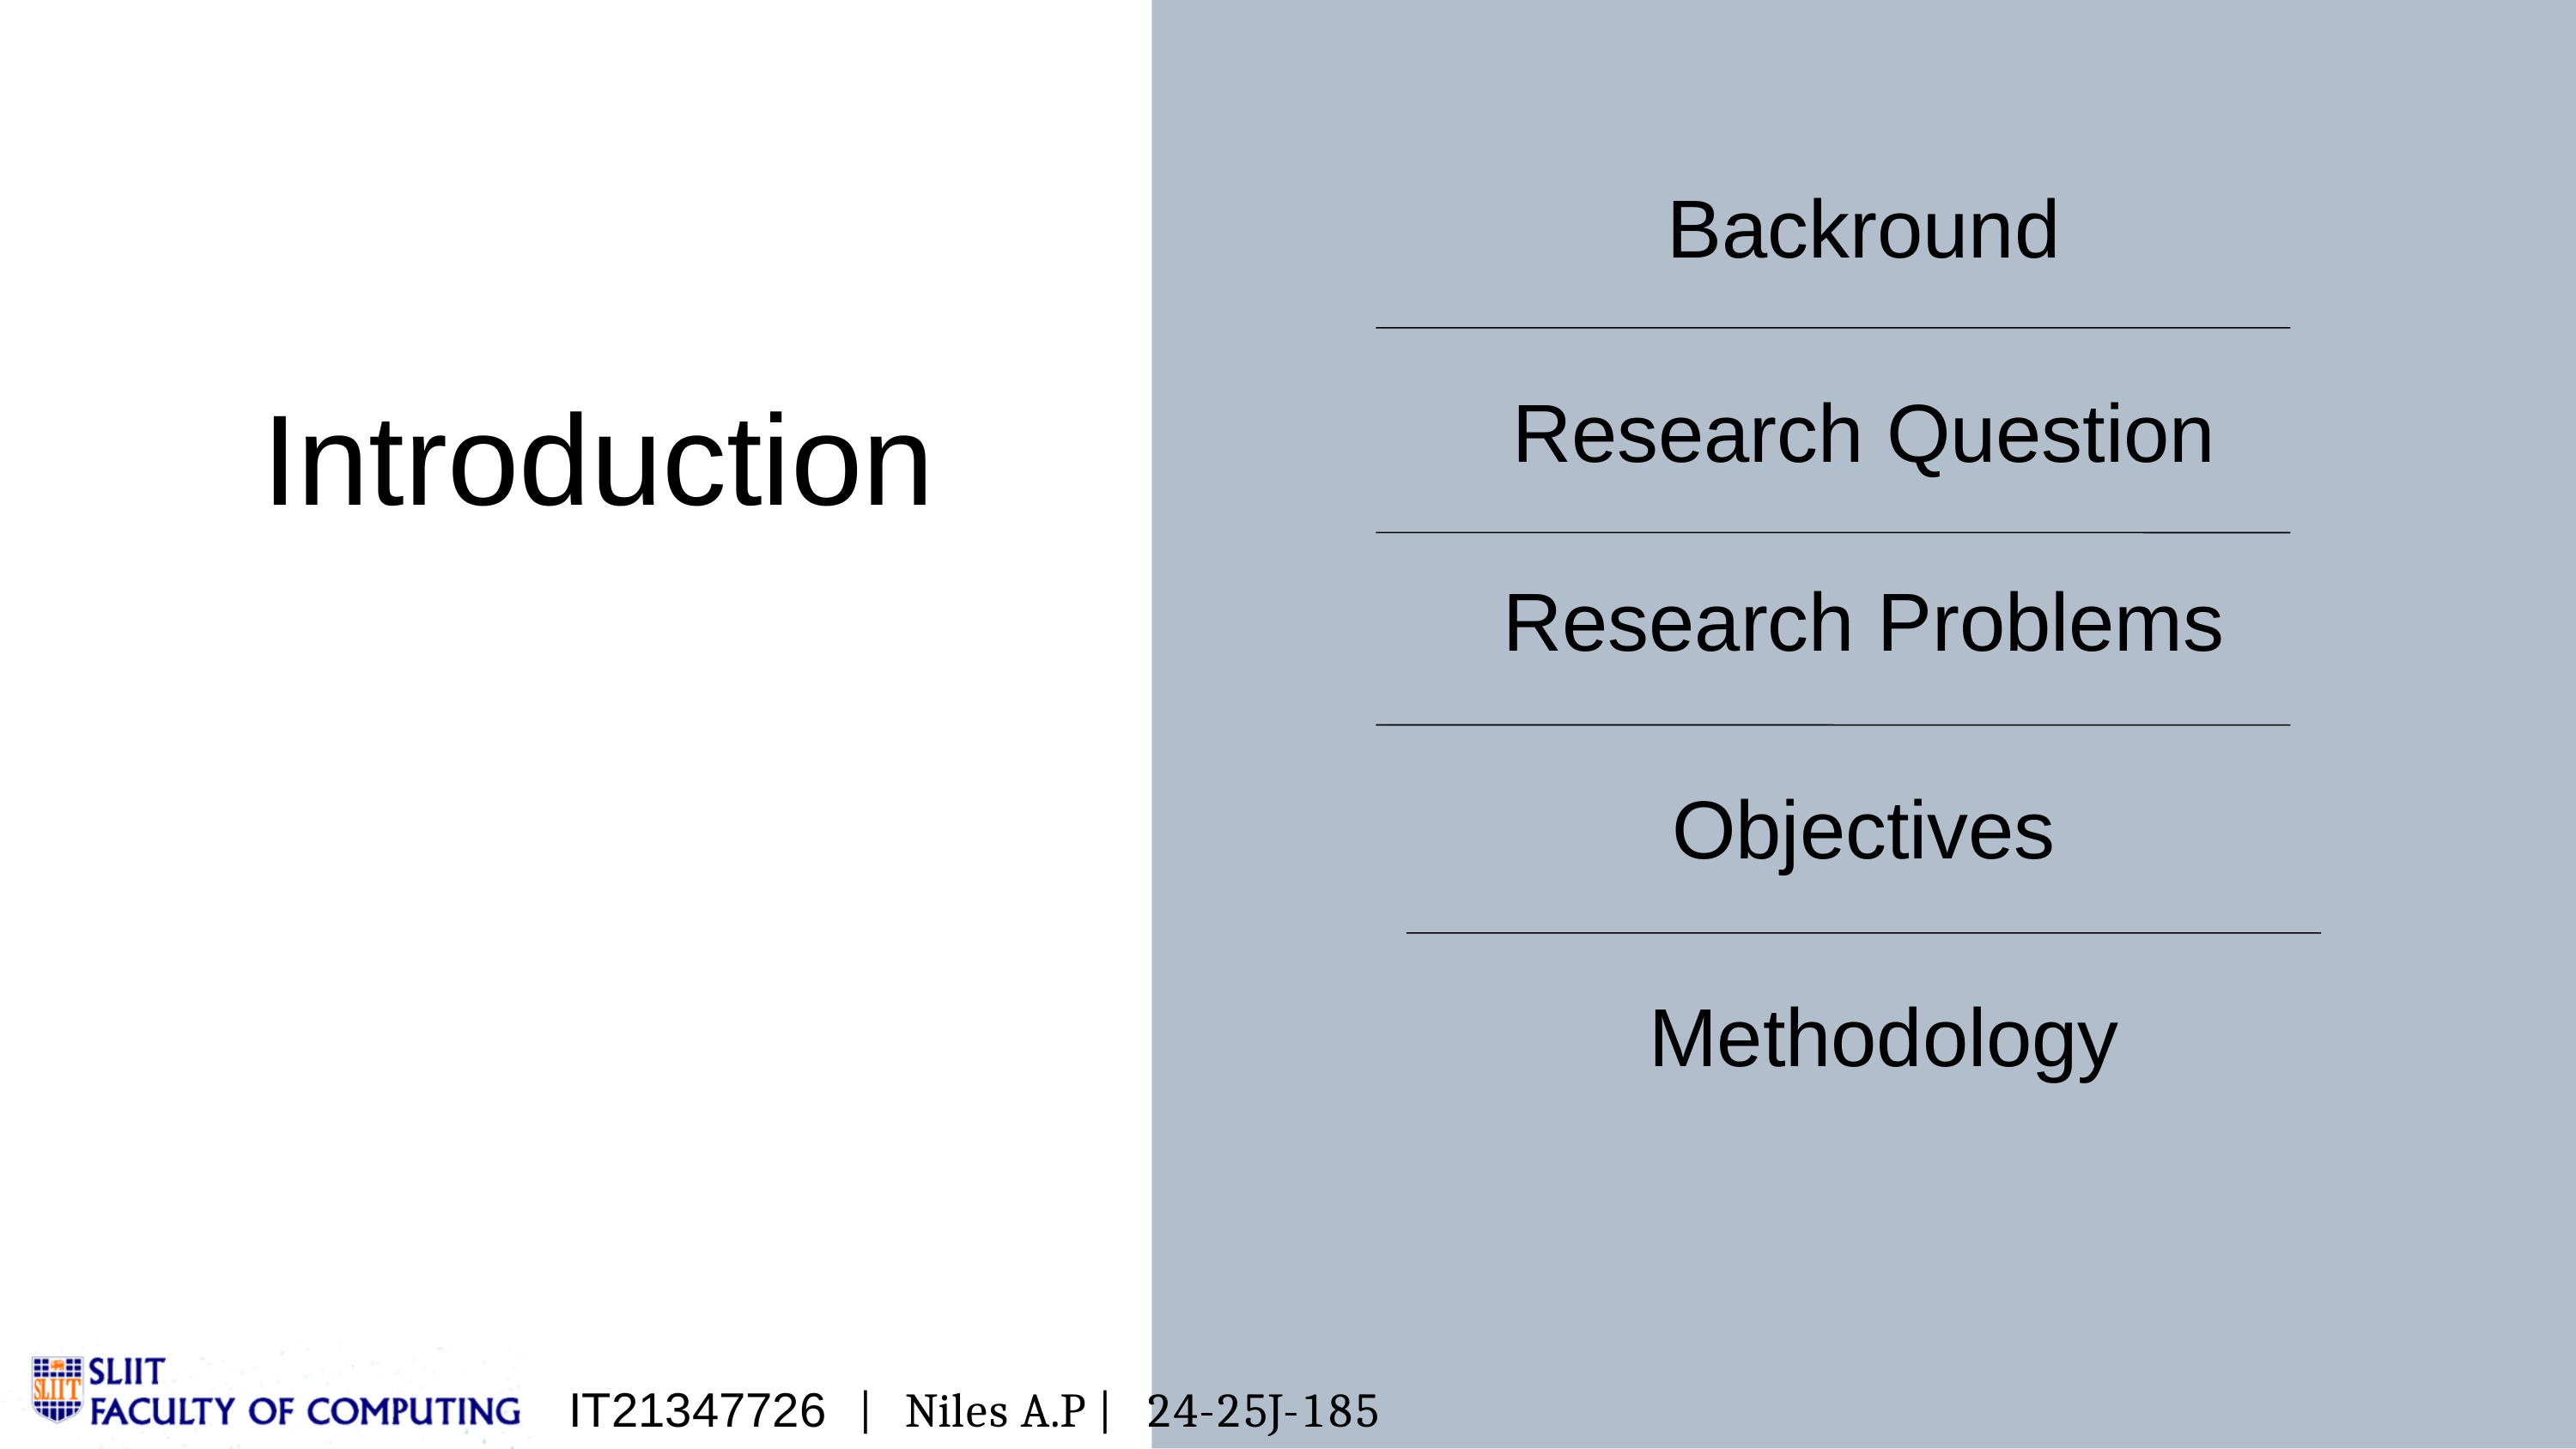

Backround

Introduction
Research Question

Research Problems

Objectives

Methodology

IT21347726   |   Niles A.P |   24-25J-185